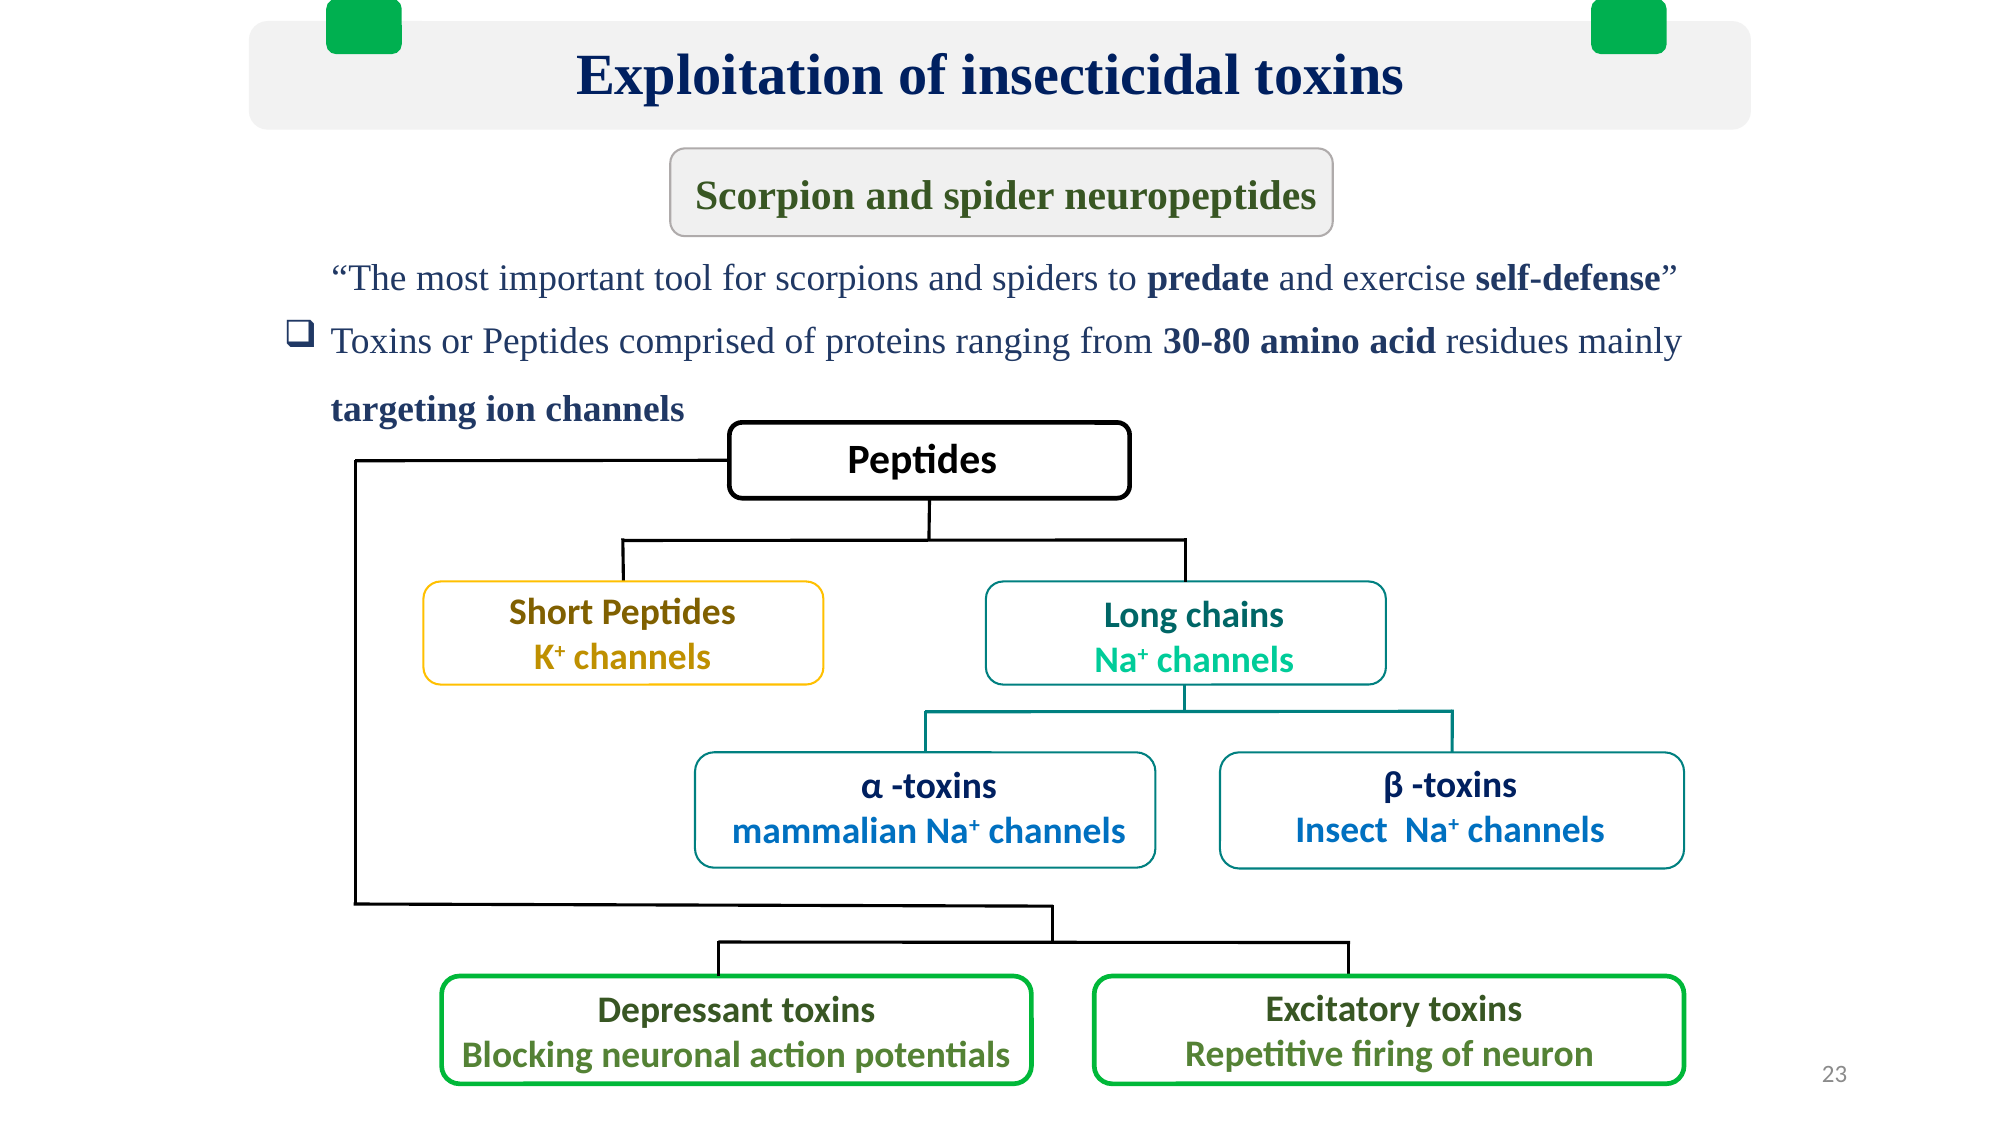

Exploitation of insecticidal toxins

Scorpion and spider neuropeptides
“The most important tool for scorpions and spiders to predate and exercise self-defense”
Toxins or Peptides comprised of proteins ranging from 30-80 amino acid residues mainly targeting ion channels

Depressant toxins
Blocking neuronal action potentials
Peptides
Short Peptides
K+ channels
Long chains
Na+ channels
β -toxins
Insect  Na+ channels
α -toxins
mammalian Na+ channels
Excitatory toxins
Repetitive firing of neuron

23